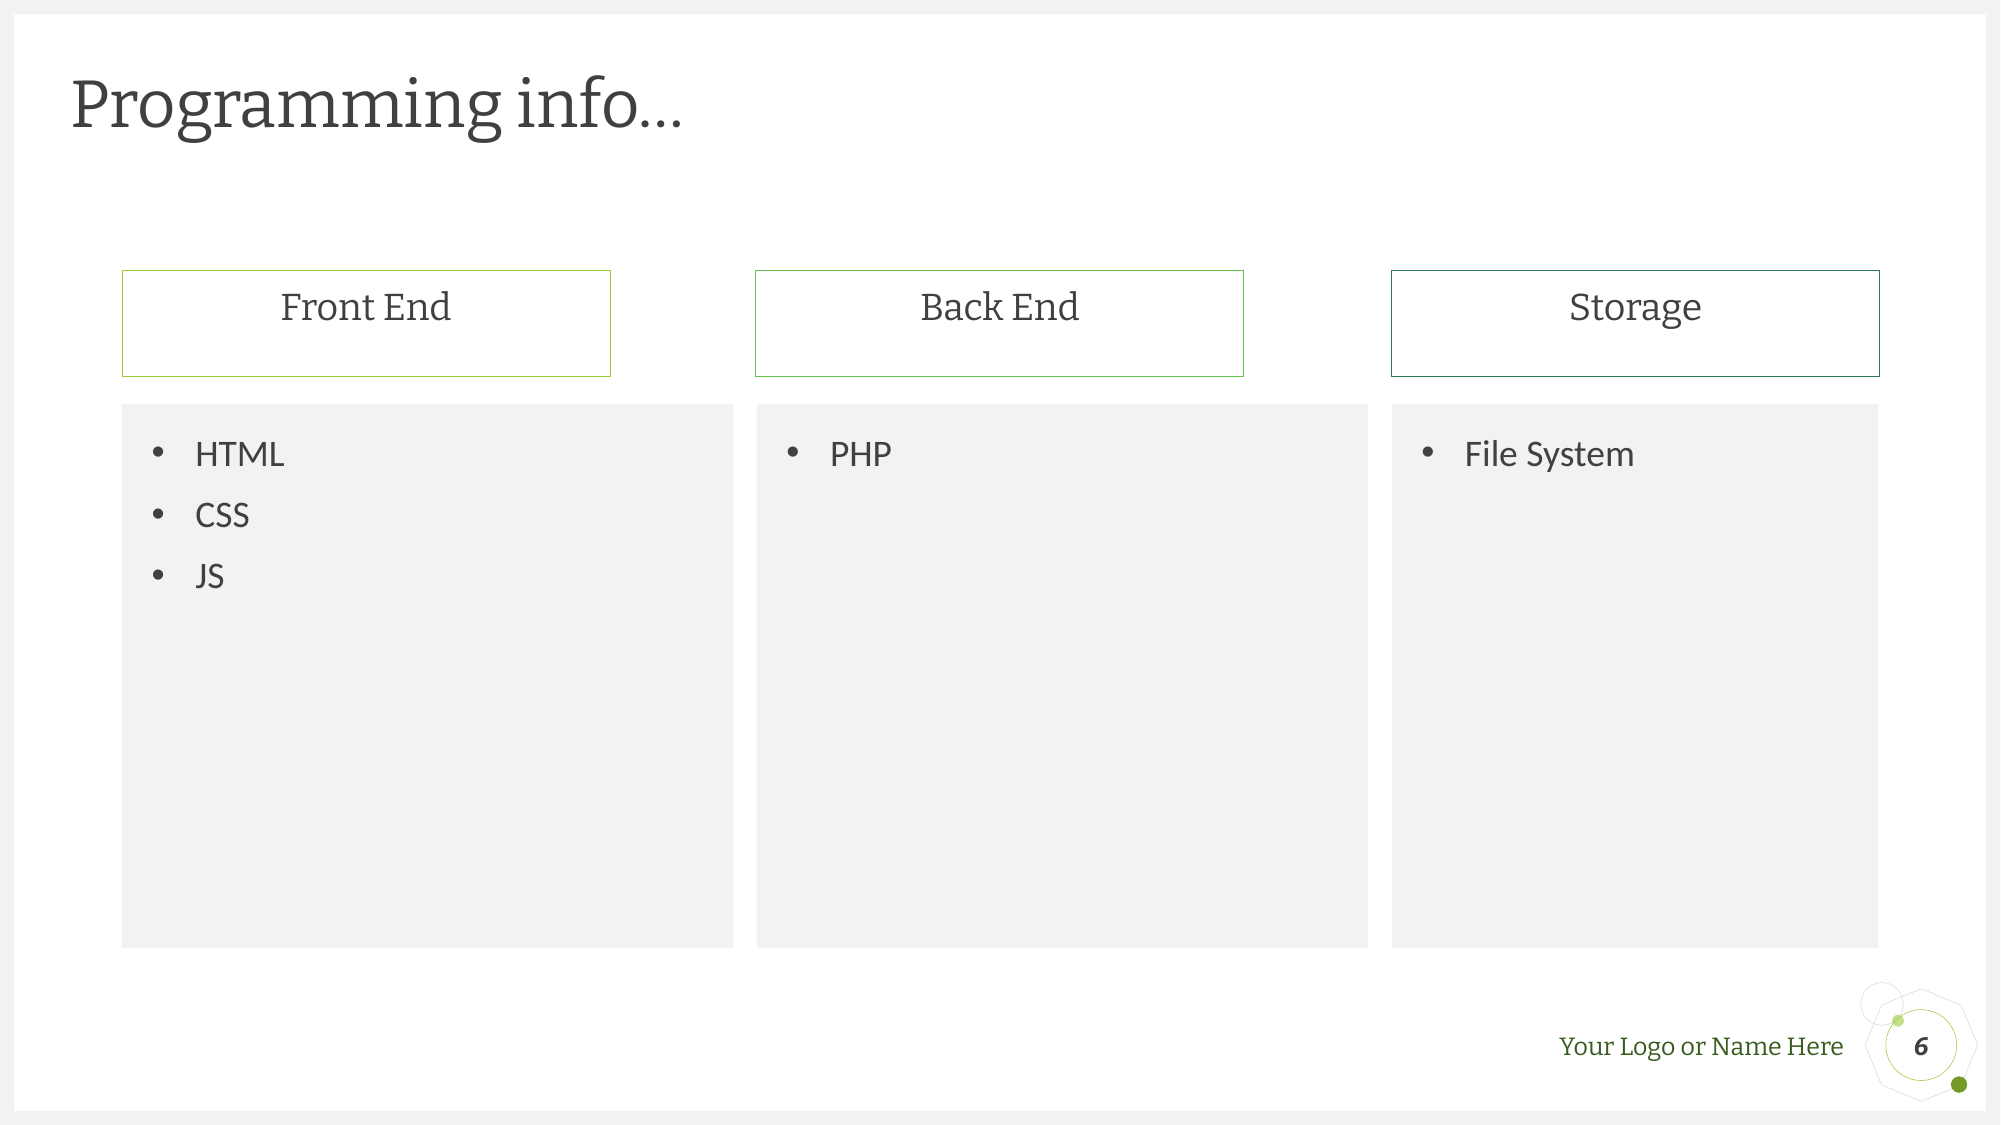

# Programming info…
Back End
Front End
Storage
PHP
File System
HTML
CSS
JS
6